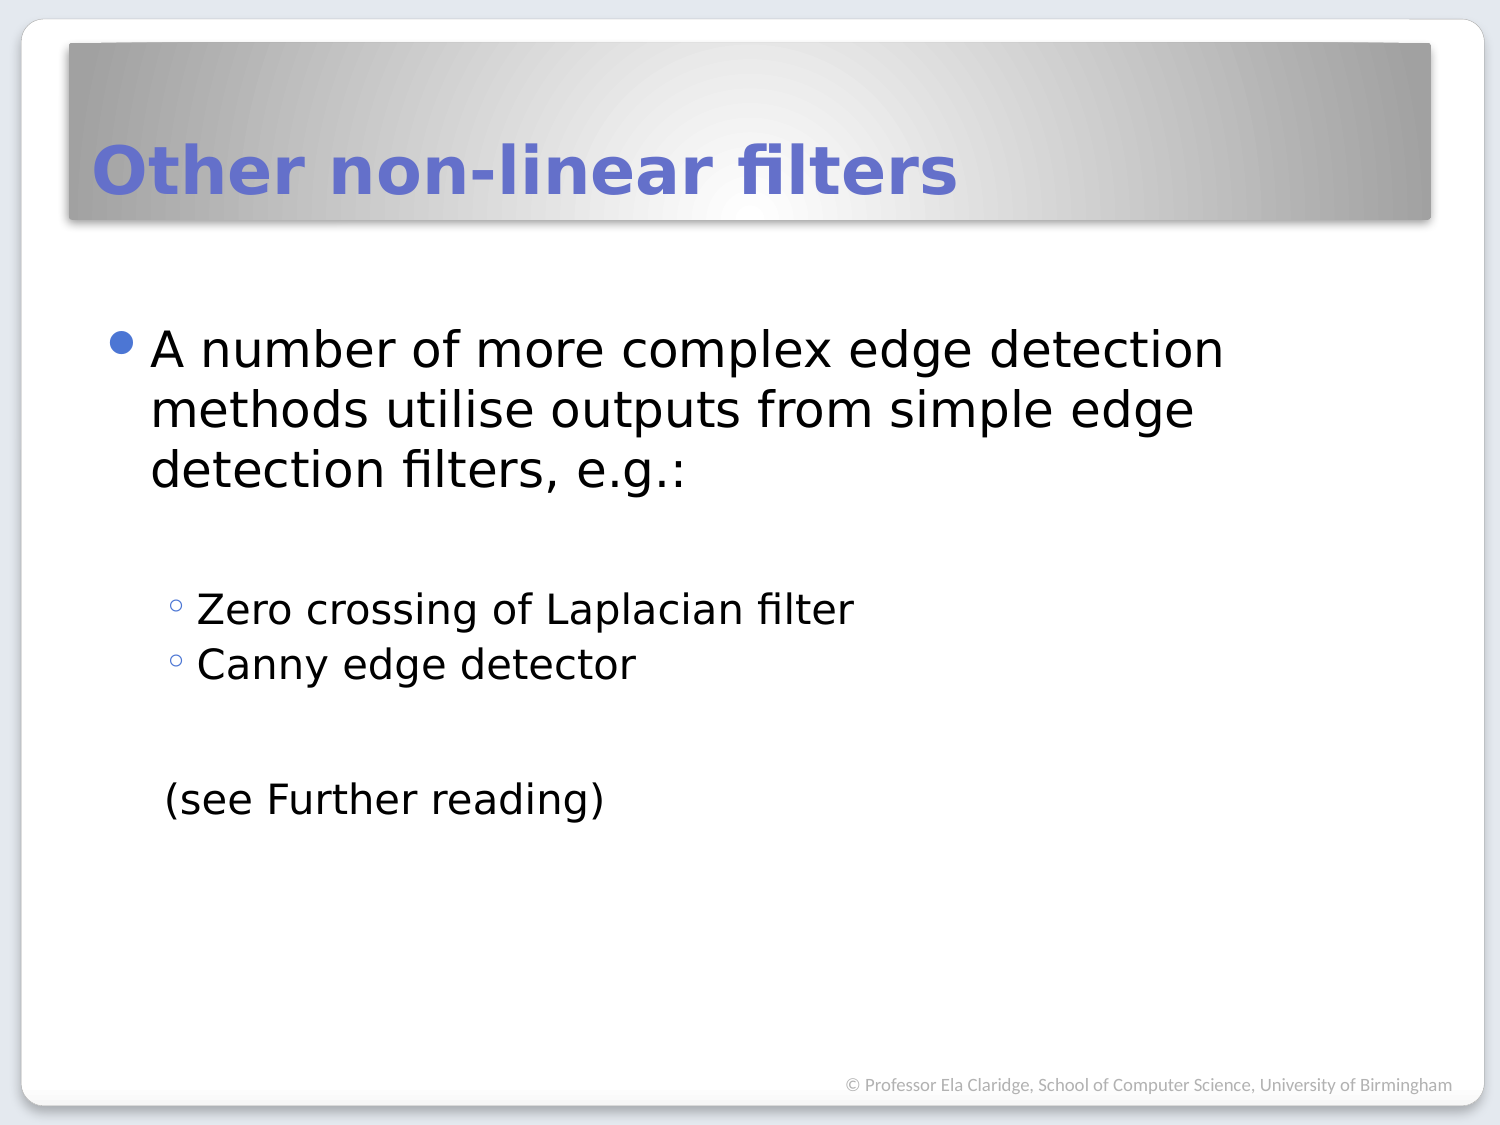

# Other non-linear filters
A number of more complex edge detection methods utilise outputs from simple edge detection filters, e.g.:

Zero crossing of Laplacian filter
Canny edge detector

(see Further reading)

© Professor Ela Claridge, School of Computer Science, University of Birmingham